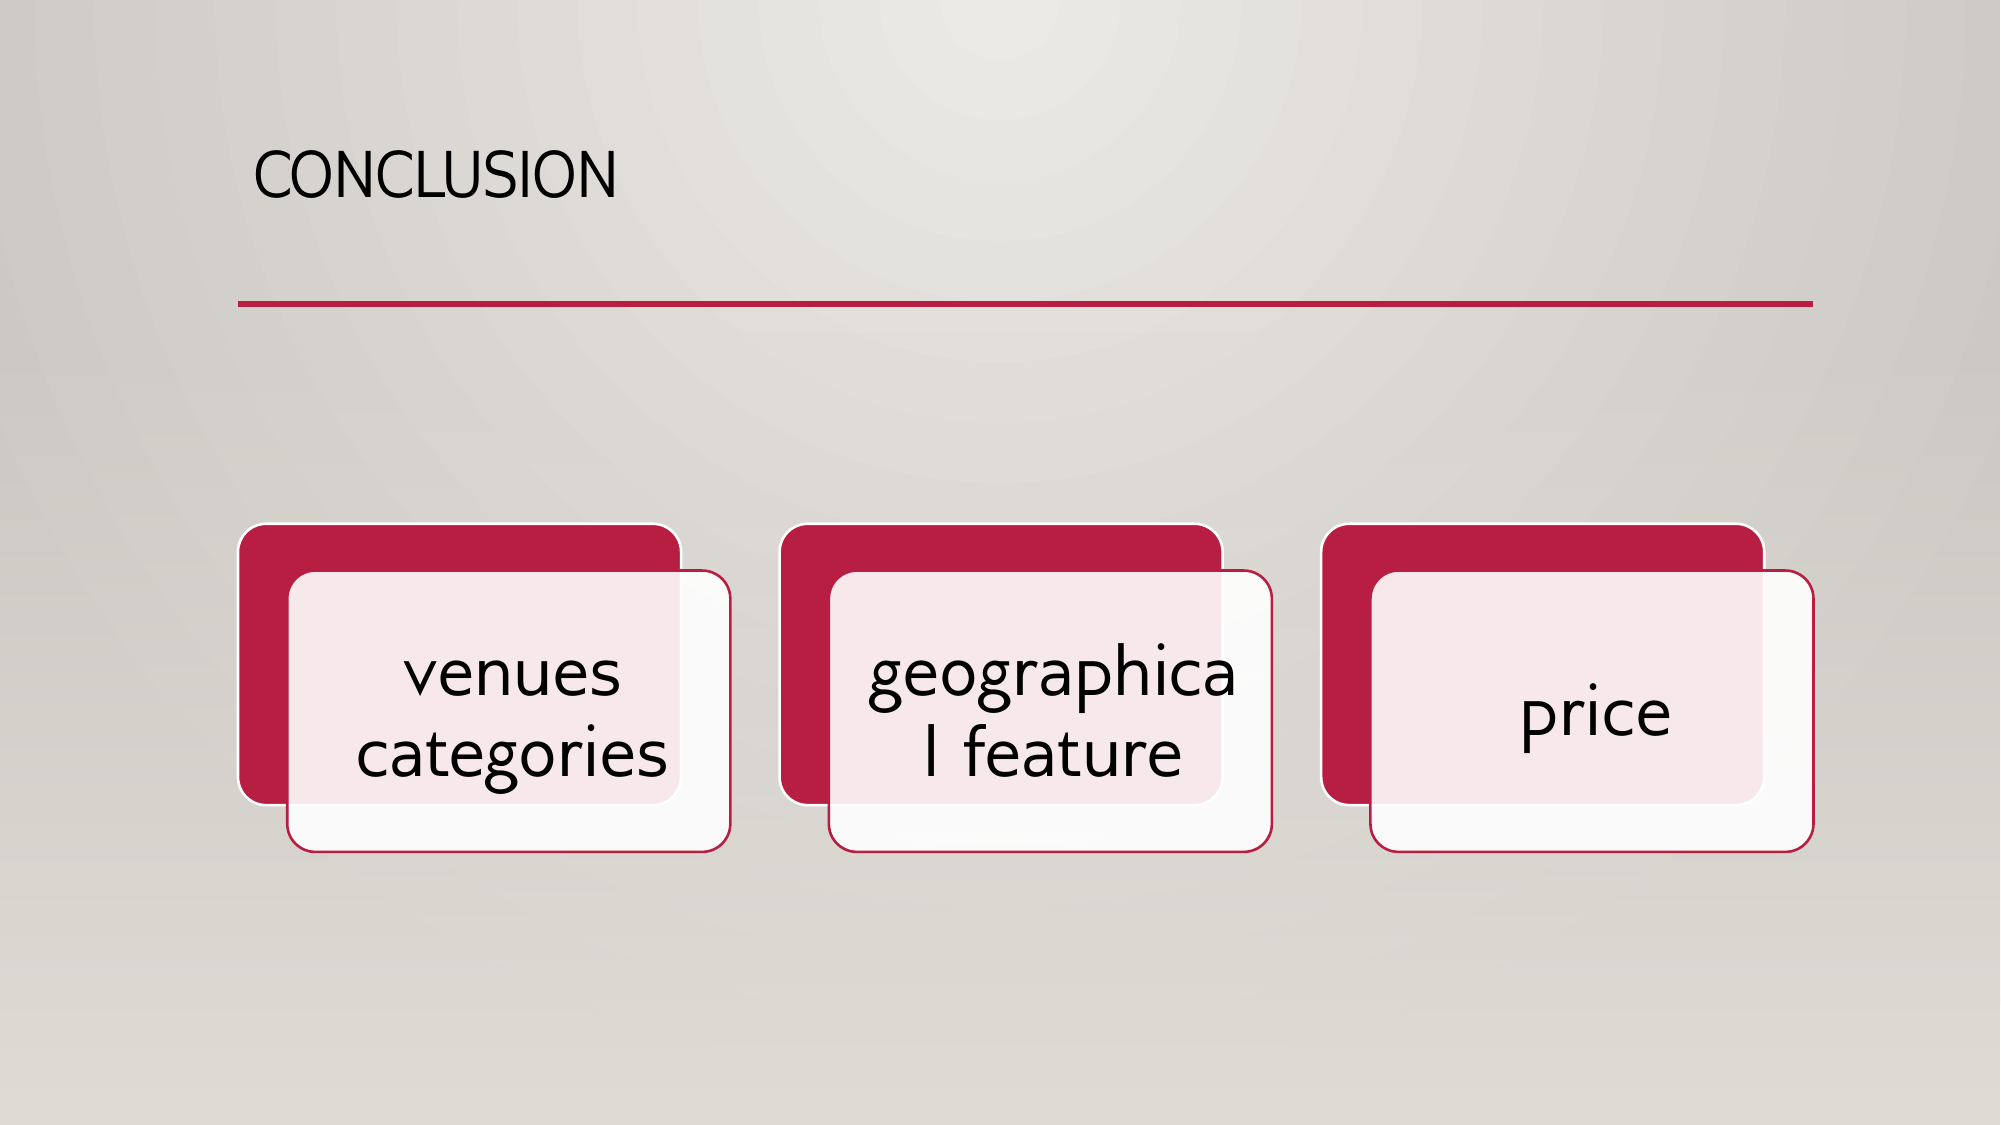

# conclusion

venues categories
geographical feature
price